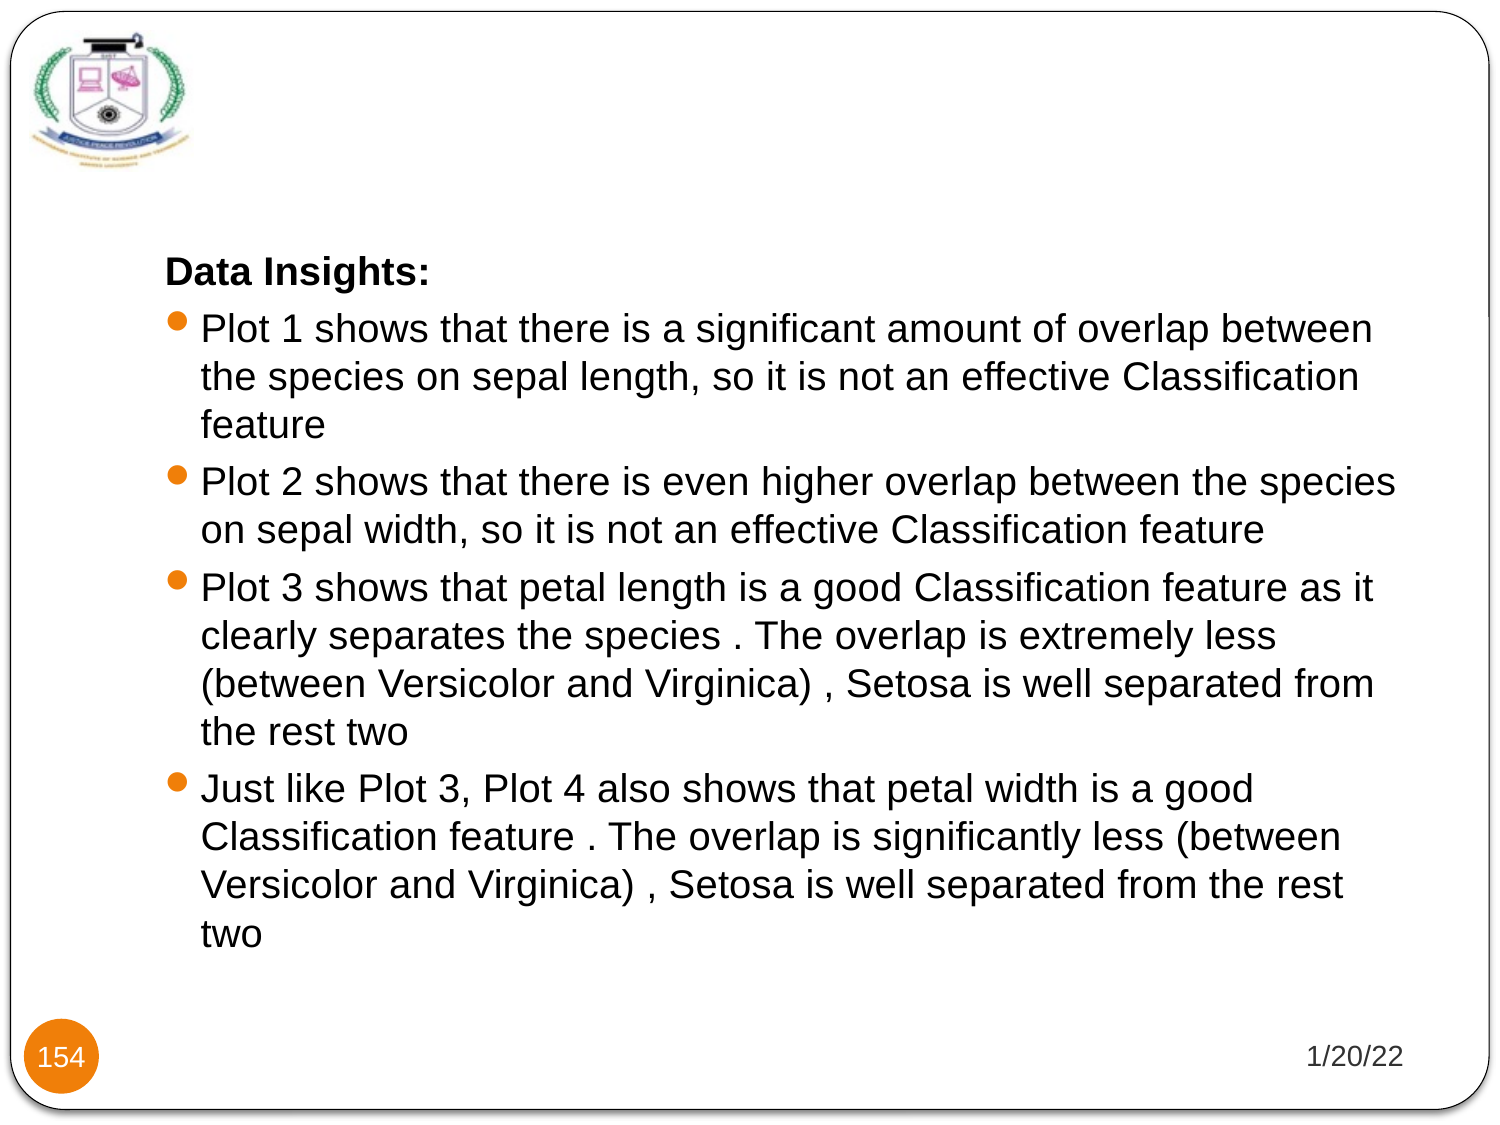

#
Data Insights:
Plot 1 shows that there is a significant amount of overlap between the species on sepal length, so it is not an effective Classification feature
Plot 2 shows that there is even higher overlap between the species on sepal width, so it is not an effective Classification feature
Plot 3 shows that petal length is a good Classification feature as it clearly separates the species . The overlap is extremely less (between Versicolor and Virginica) , Setosa is well separated from the rest two
Just like Plot 3, Plot 4 also shows that petal width is a good Classification feature . The overlap is significantly less (between Versicolor and Virginica) , Setosa is well separated from the rest two

1/20/22
154